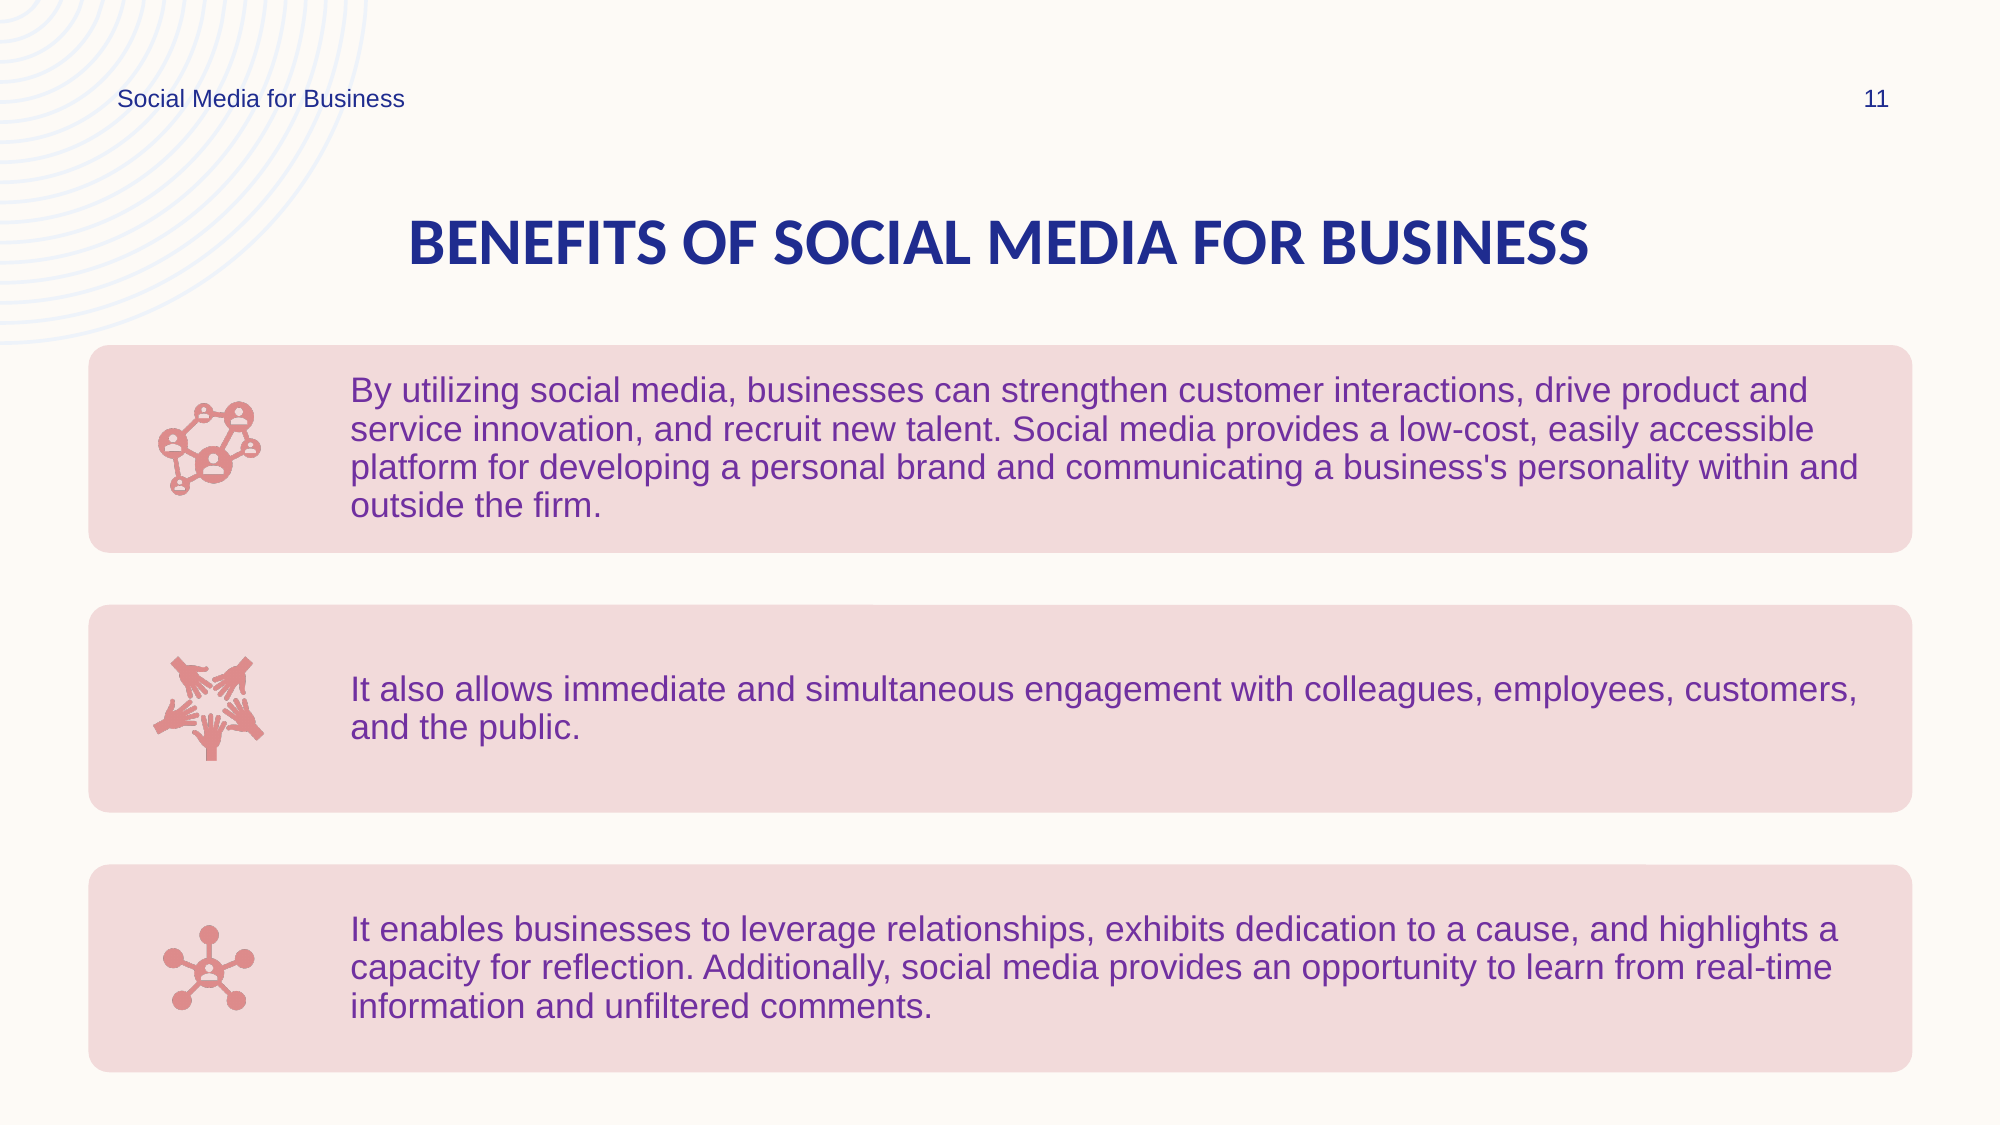

Social Media for Business
11
# BENEFITS OF social media FOR Business
By utilizing social media, businesses can strengthen customer interactions, drive product and service innovation, and recruit new talent. Social media provides a low-cost, easily accessible platform for developing a personal brand and communicating a business's personality within and outside the firm.
It also allows immediate and simultaneous engagement with colleagues, employees, customers, and the public.
It enables businesses to leverage relationships, exhibits dedication to a cause, and highlights a capacity for reflection. Additionally, social media provides an opportunity to learn from real-time information and unfiltered comments.